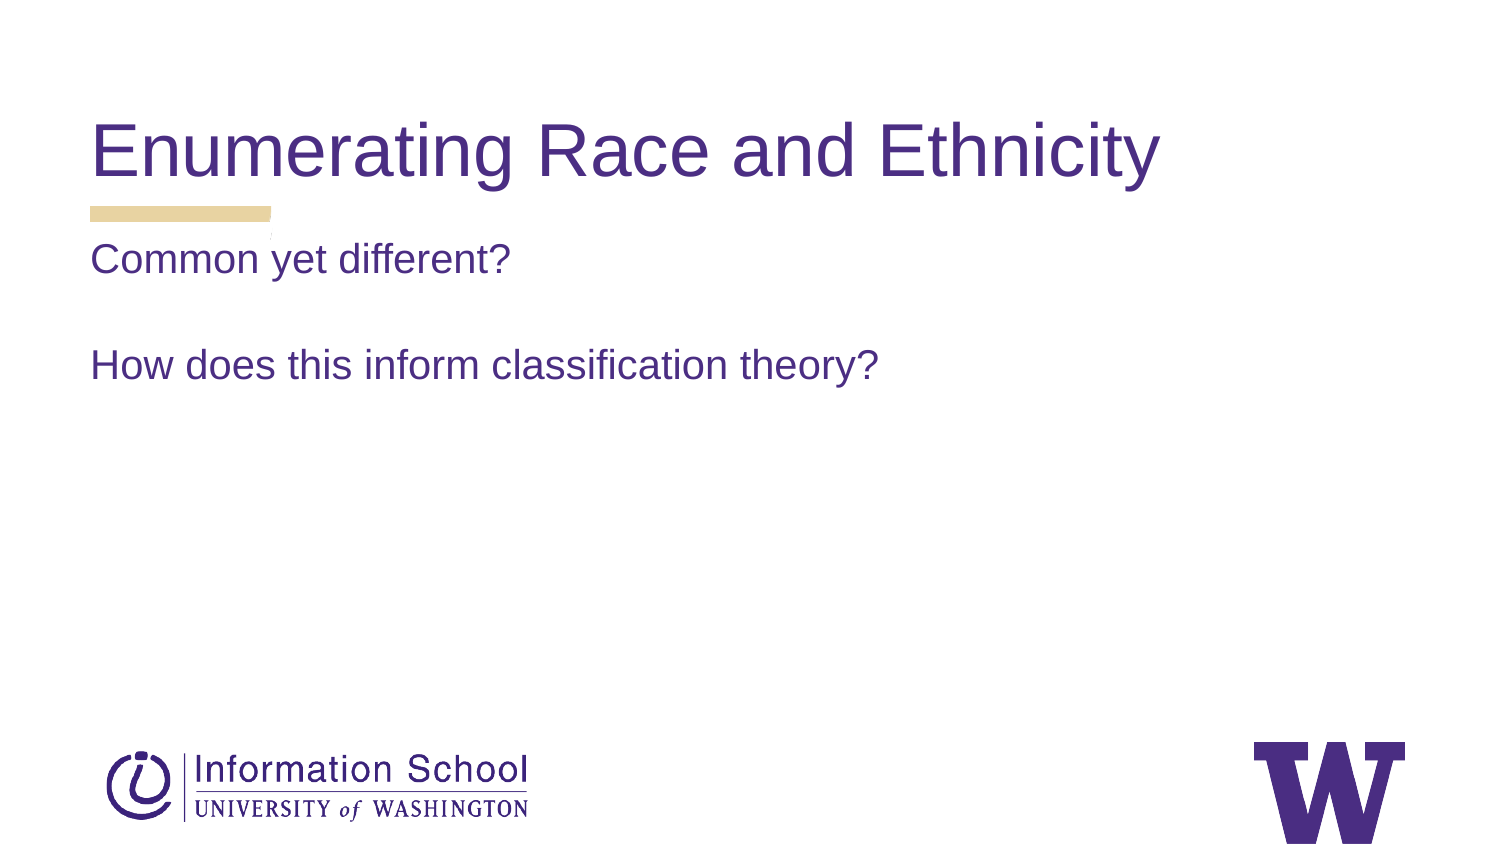

Enumerating Race and Ethnicity
Common yet different?

How does this inform classification theory?